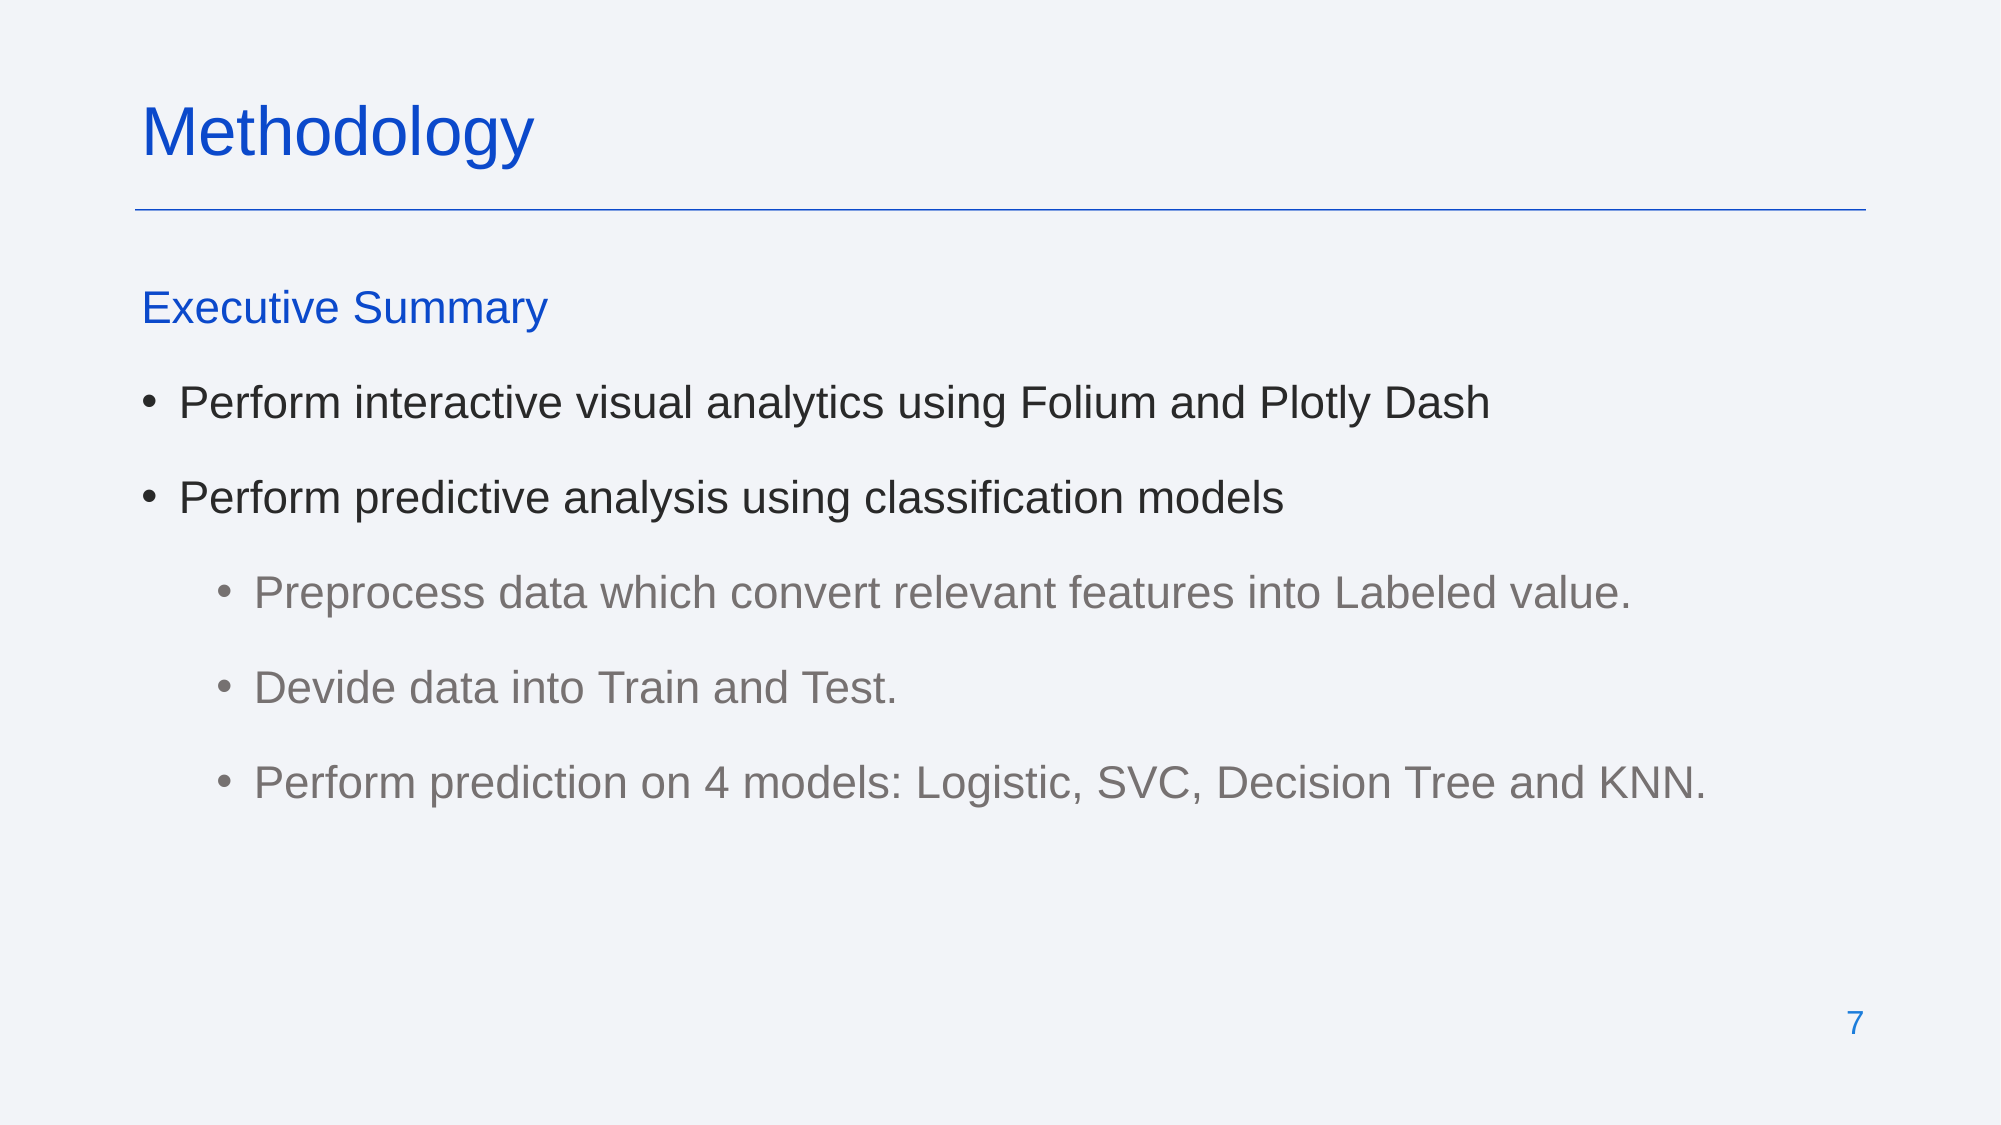

Methodology
Executive Summary
Perform interactive visual analytics using Folium and Plotly Dash
Perform predictive analysis using classification models
Preprocess data which convert relevant features into Labeled value.
Devide data into Train and Test.
Perform prediction on 4 models: Logistic, SVC, Decision Tree and KNN.

7